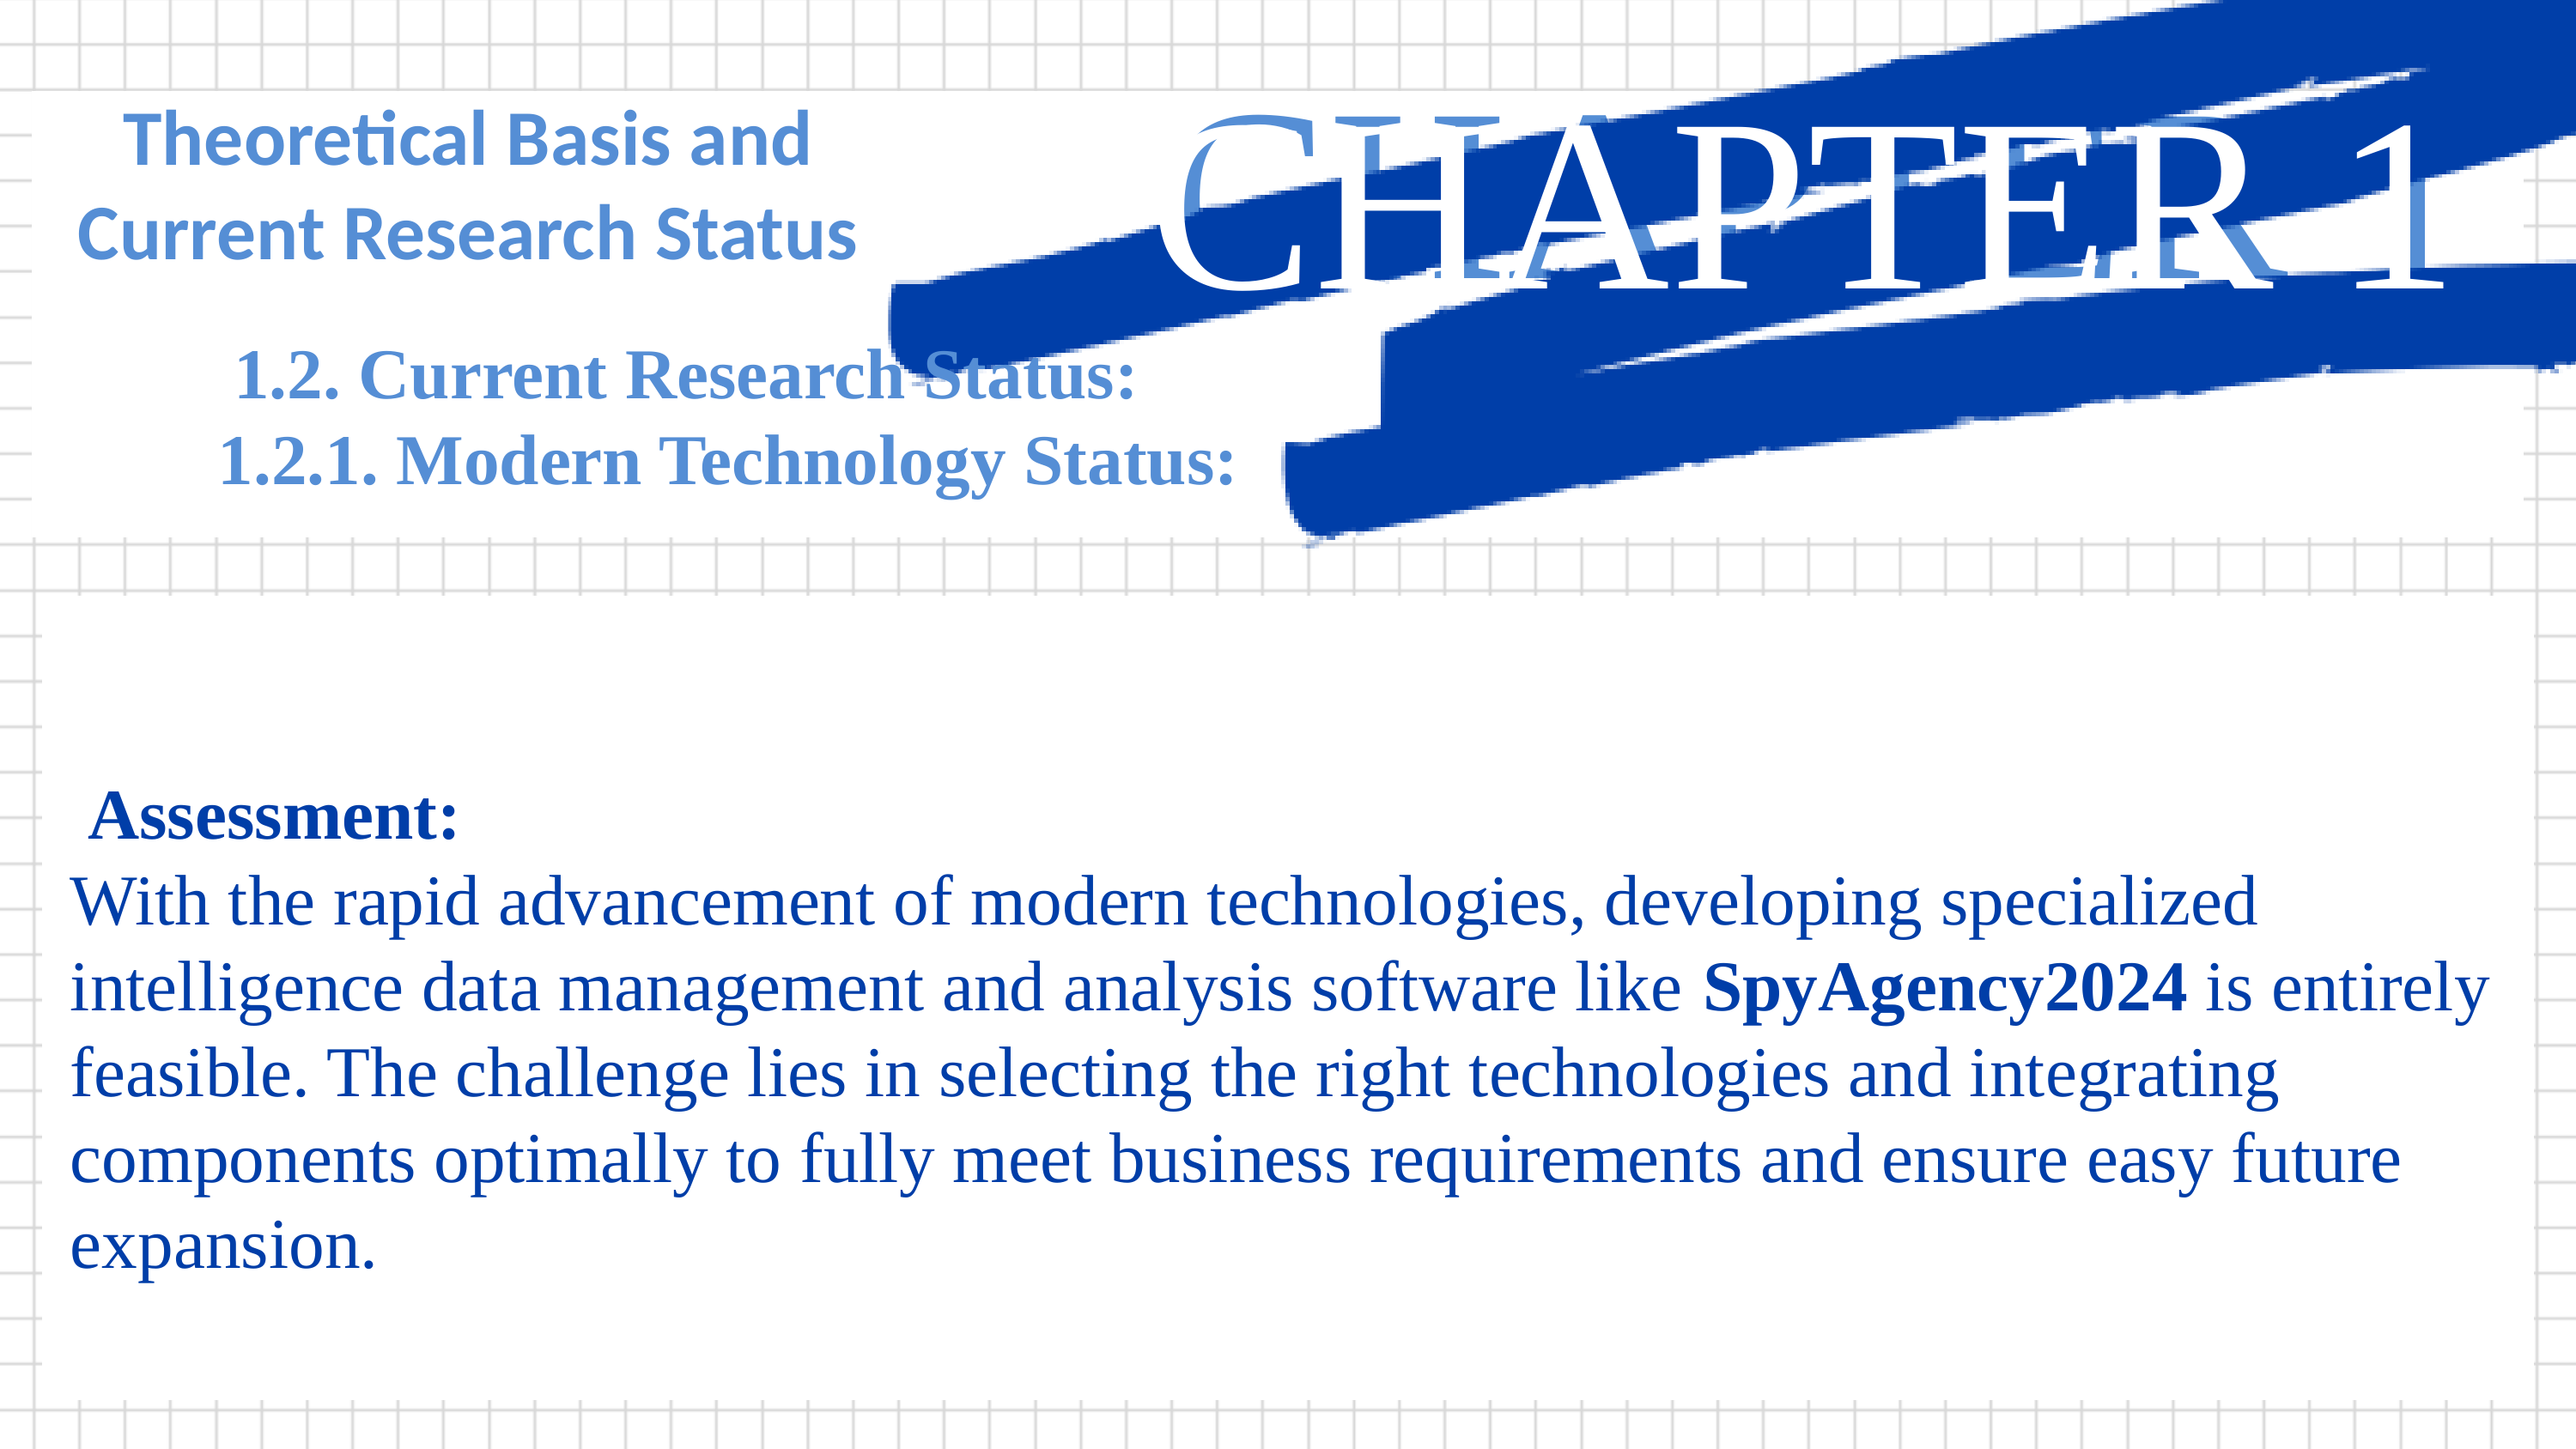

Z
CHAPTER 1
CHAPTER 1
Theoretical Basis and
Current Research Status

 1.2. Current Research Status:
1.2.1. Modern Technology Status:

 Assessment:
With the rapid advancement of modern technologies, developing specialized intelligence data management and analysis software like SpyAgency2024 is entirely feasible. The challenge lies in selecting the right technologies and integrating components optimally to fully meet business requirements and ensure easy future expansion.